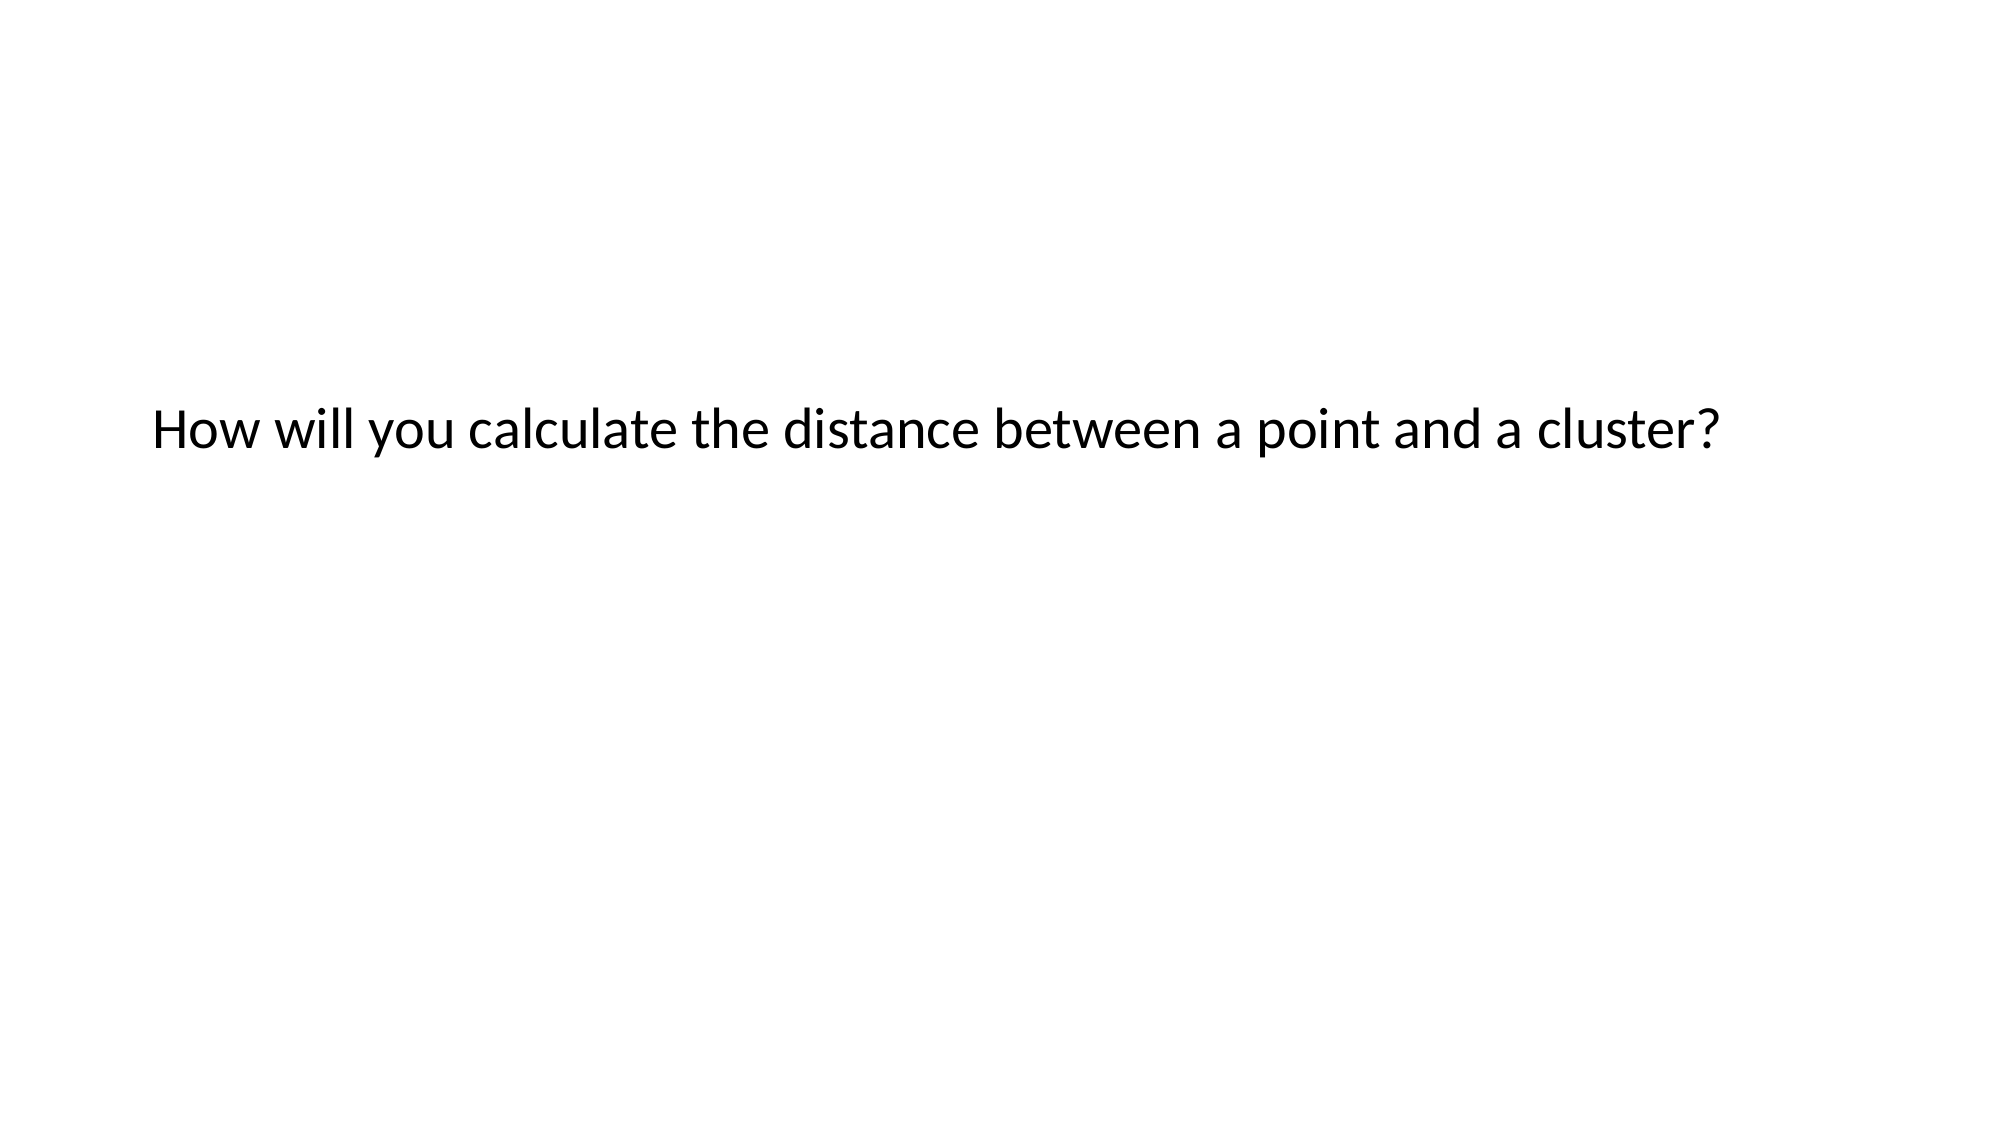

How will you calculate the distance between a point and a cluster?